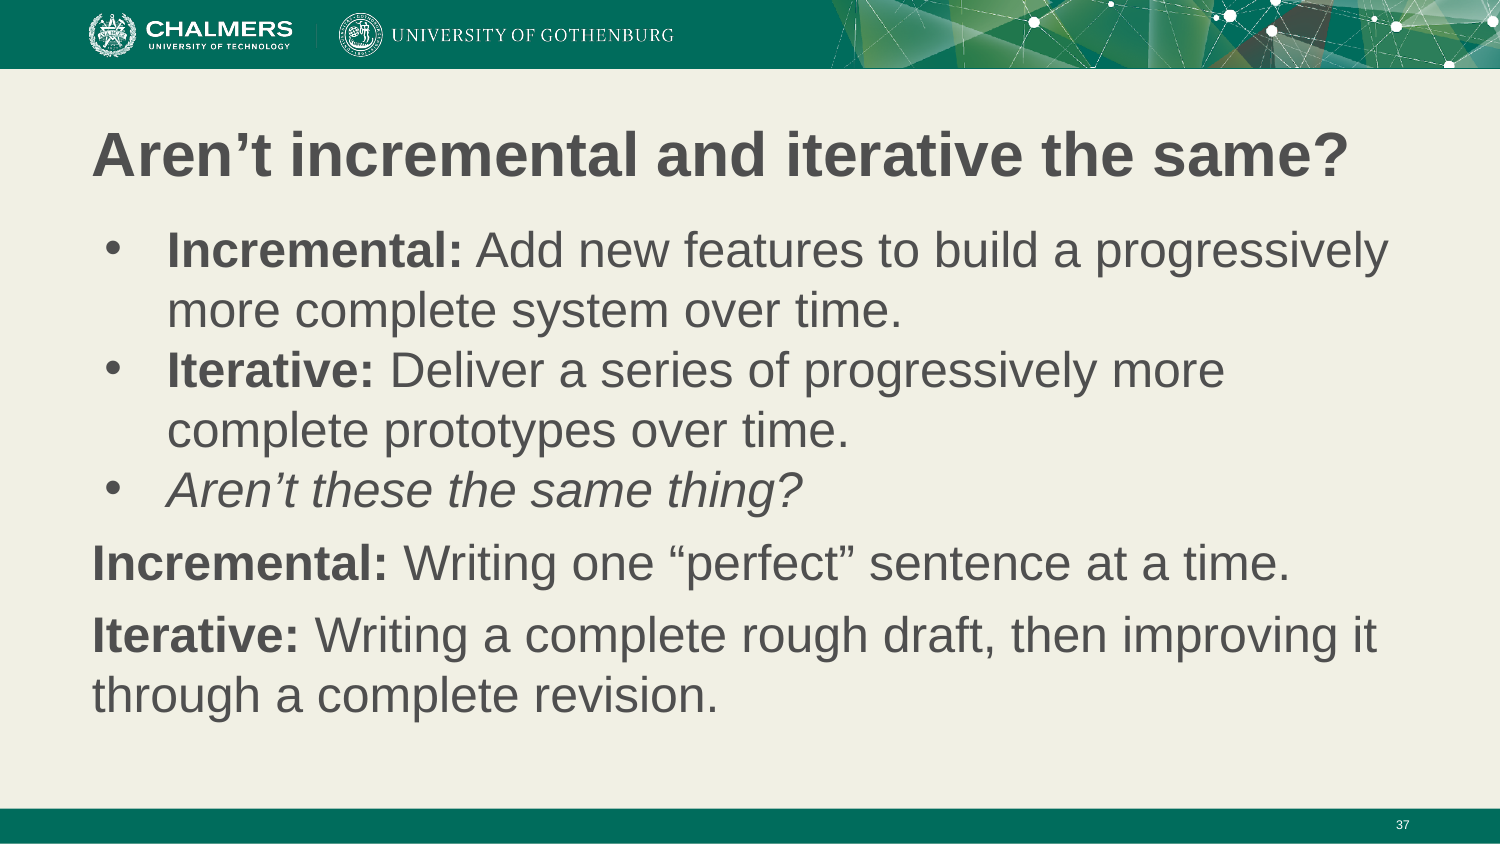

# Aren’t incremental and iterative the same?
Incremental: Add new features to build a progressively more complete system over time.
Iterative: Deliver a series of progressively more complete prototypes over time.
Aren’t these the same thing?
Incremental: Writing one “perfect” sentence at a time.
Iterative: Writing a complete rough draft, then improving it through a complete revision.

37